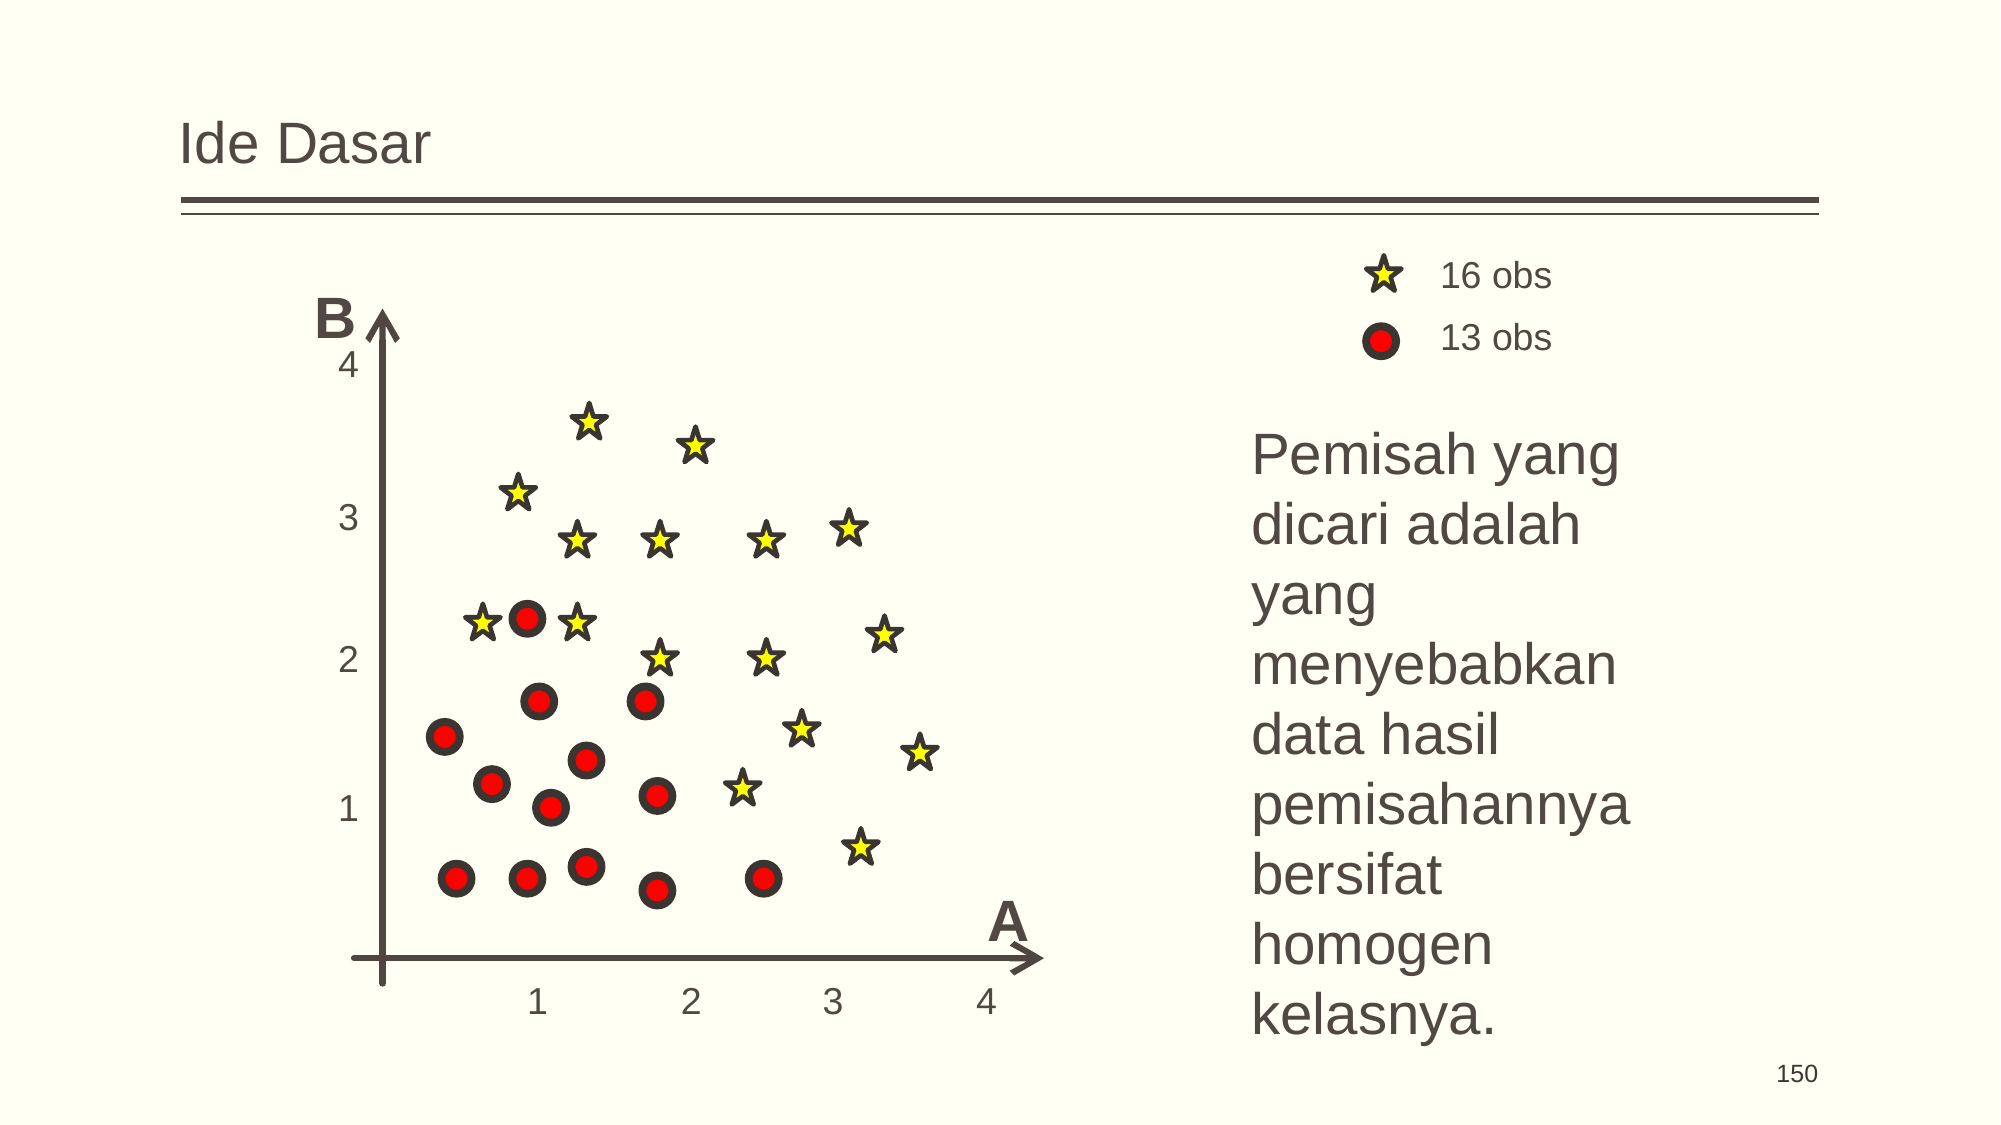

# Ide Dasar
16 obs

B
4
3
2
1
1
2
3
4

A
13 obs

Pemisah yang dicari adalah yang menyebabkan data hasil pemisahannya bersifat homogen kelasnya.
150